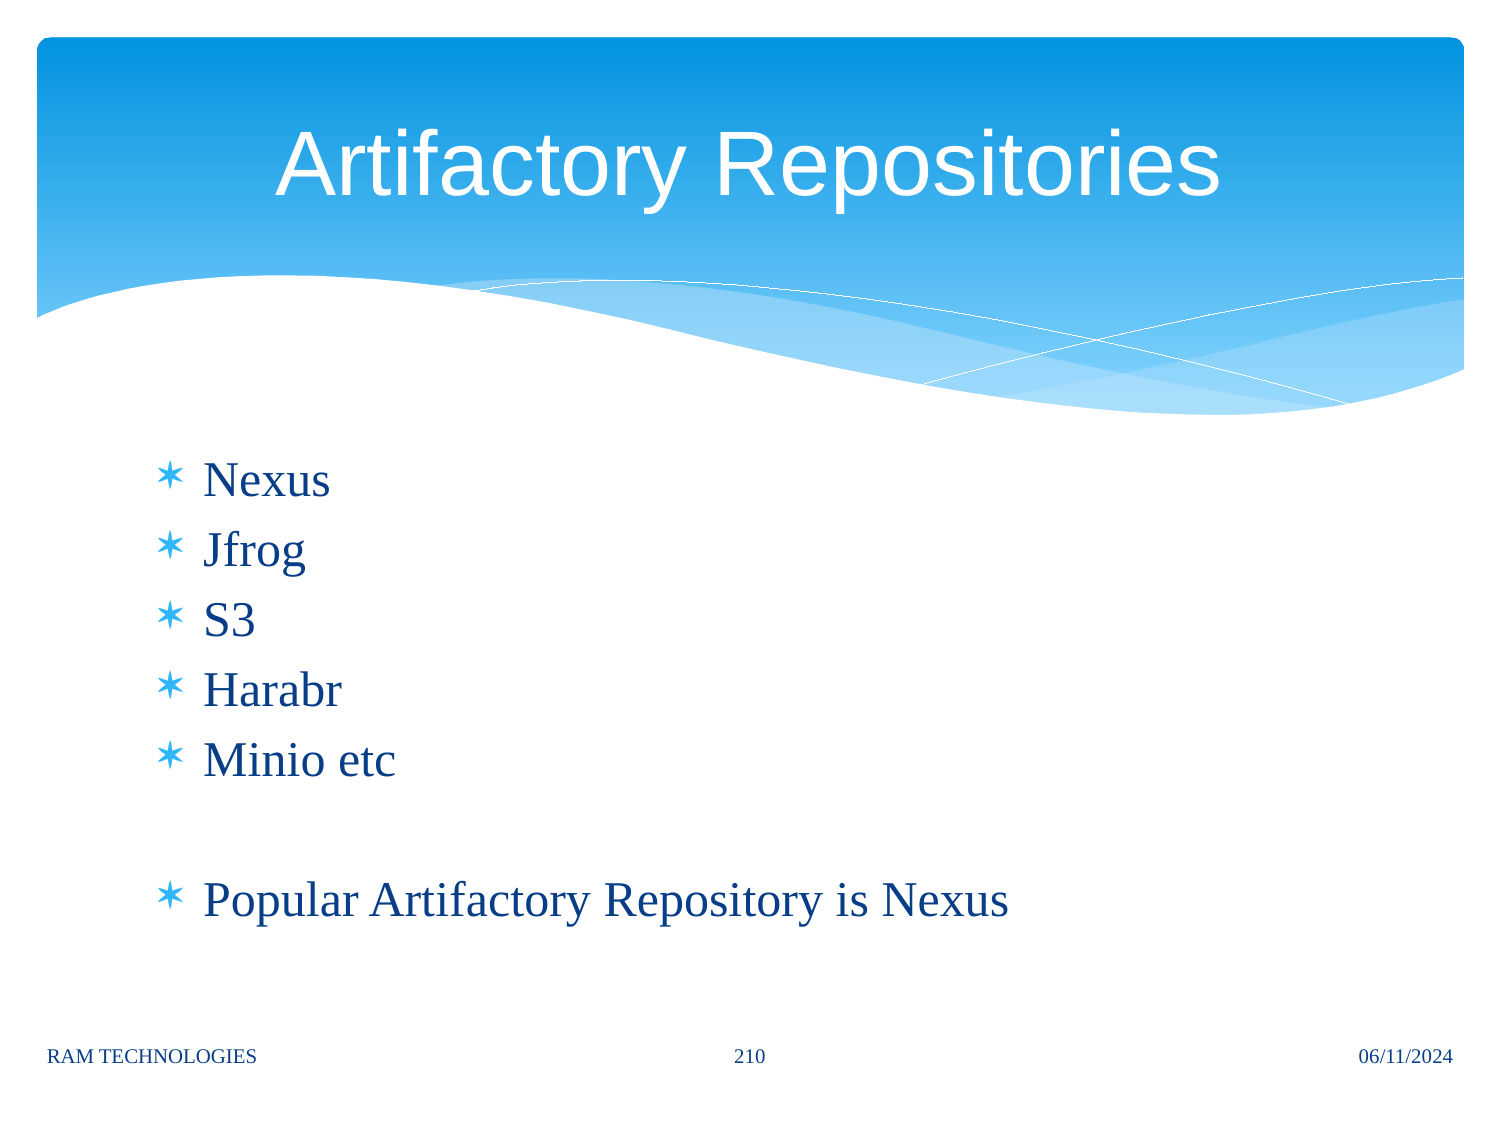

# Artifactory Repositories
Nexus
Jfrog
S3
Harabr
Minio etc

Popular Artifactory Repository is Nexus
210
RAM TECHNOLOGIES
06/11/2024